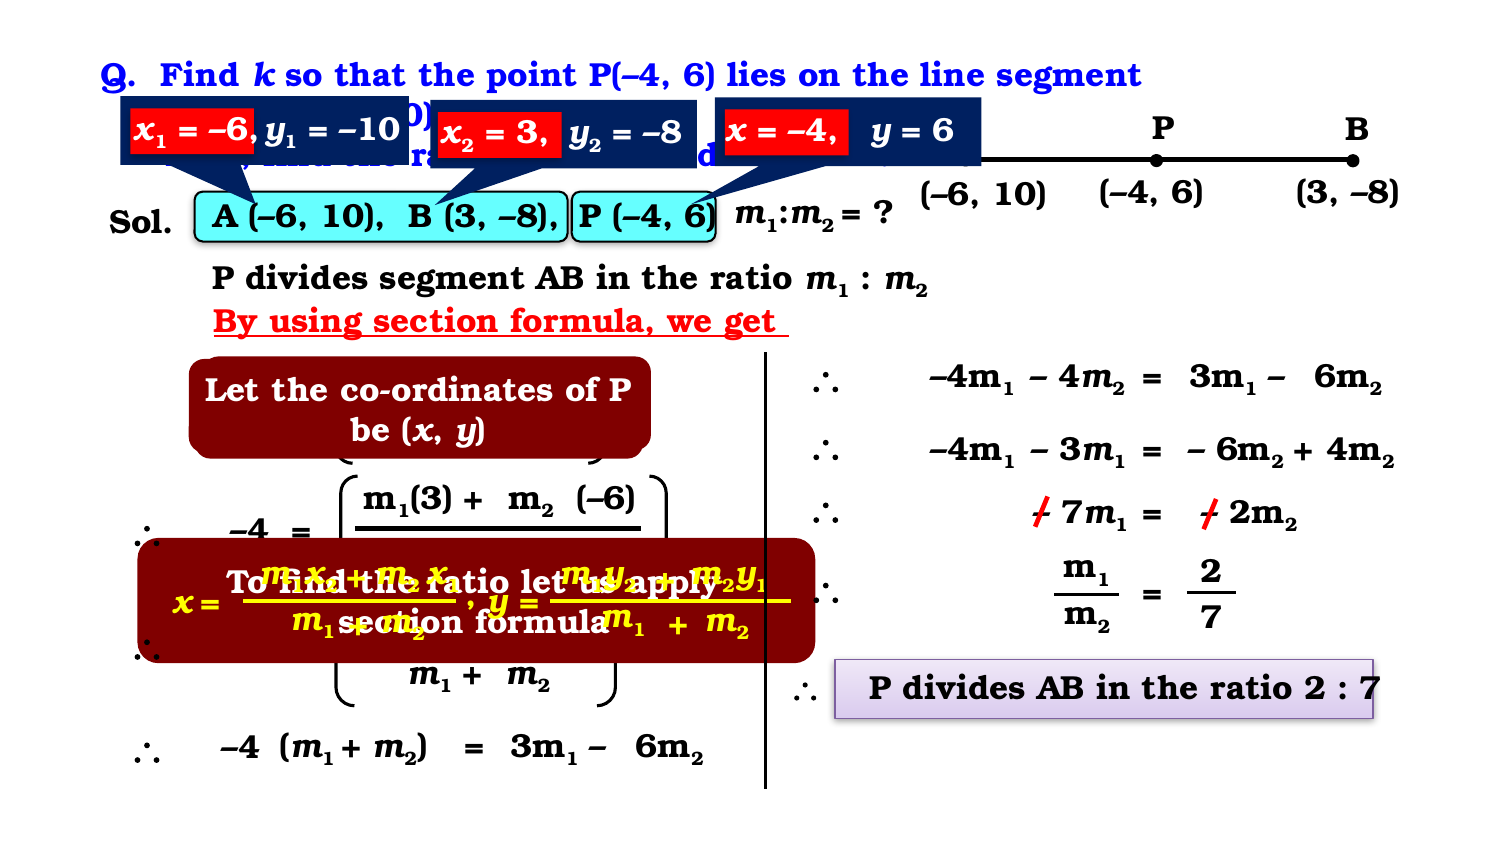

Q.  Find k so that the point P(–4, 6) lies on the line segment
 	 joining A(k, 10) and B(3, –8).
 	 Also, find the ratio in which P divides AB.

P
B
A

(–4, 6)
(3, –8)
(–6, 10)
x1 = –6,
y1 = –10

x = –4,
y = 6
x2 = 3,
y2 = –8

m1:m2 = ?
A (–6, 10),
B (3, –8),
P (–4, 6)

Sol.
P divides segment AB in the ratio m1 : m2
By using section formula, we get
∴
–4m1
– 4m2
=
3m1
–
6m2
m1
x2
+
m2
x1
Let the co-ordinates of B be (x2, y2)

Let the co-ordinates of A be (x1, y1)

Let the co-ordinates of P be (x, y)

x   =

m1 + m2
∴
–4m1
– 3m1
=
– 6m2
+
4m2
m1
(3)
+
m2
(–6)

∴
– 7m1
=
– 2m2
∴
–4
=
m1
+
m2
m1

2
m1x2
m2 x1
+
,
m2
+
x
=
m1
m1y2
m2y1
+
m2
+
y
=
m1
To find the ratio let us apply section formula
∴
=
m2
7
3m1
–
6m2

∴
–4
=
m1
+
m2

∴   P divides AB in the ratio 2 : 7
(m1 + m2)
=
3m1
–
6m2
∴
–4